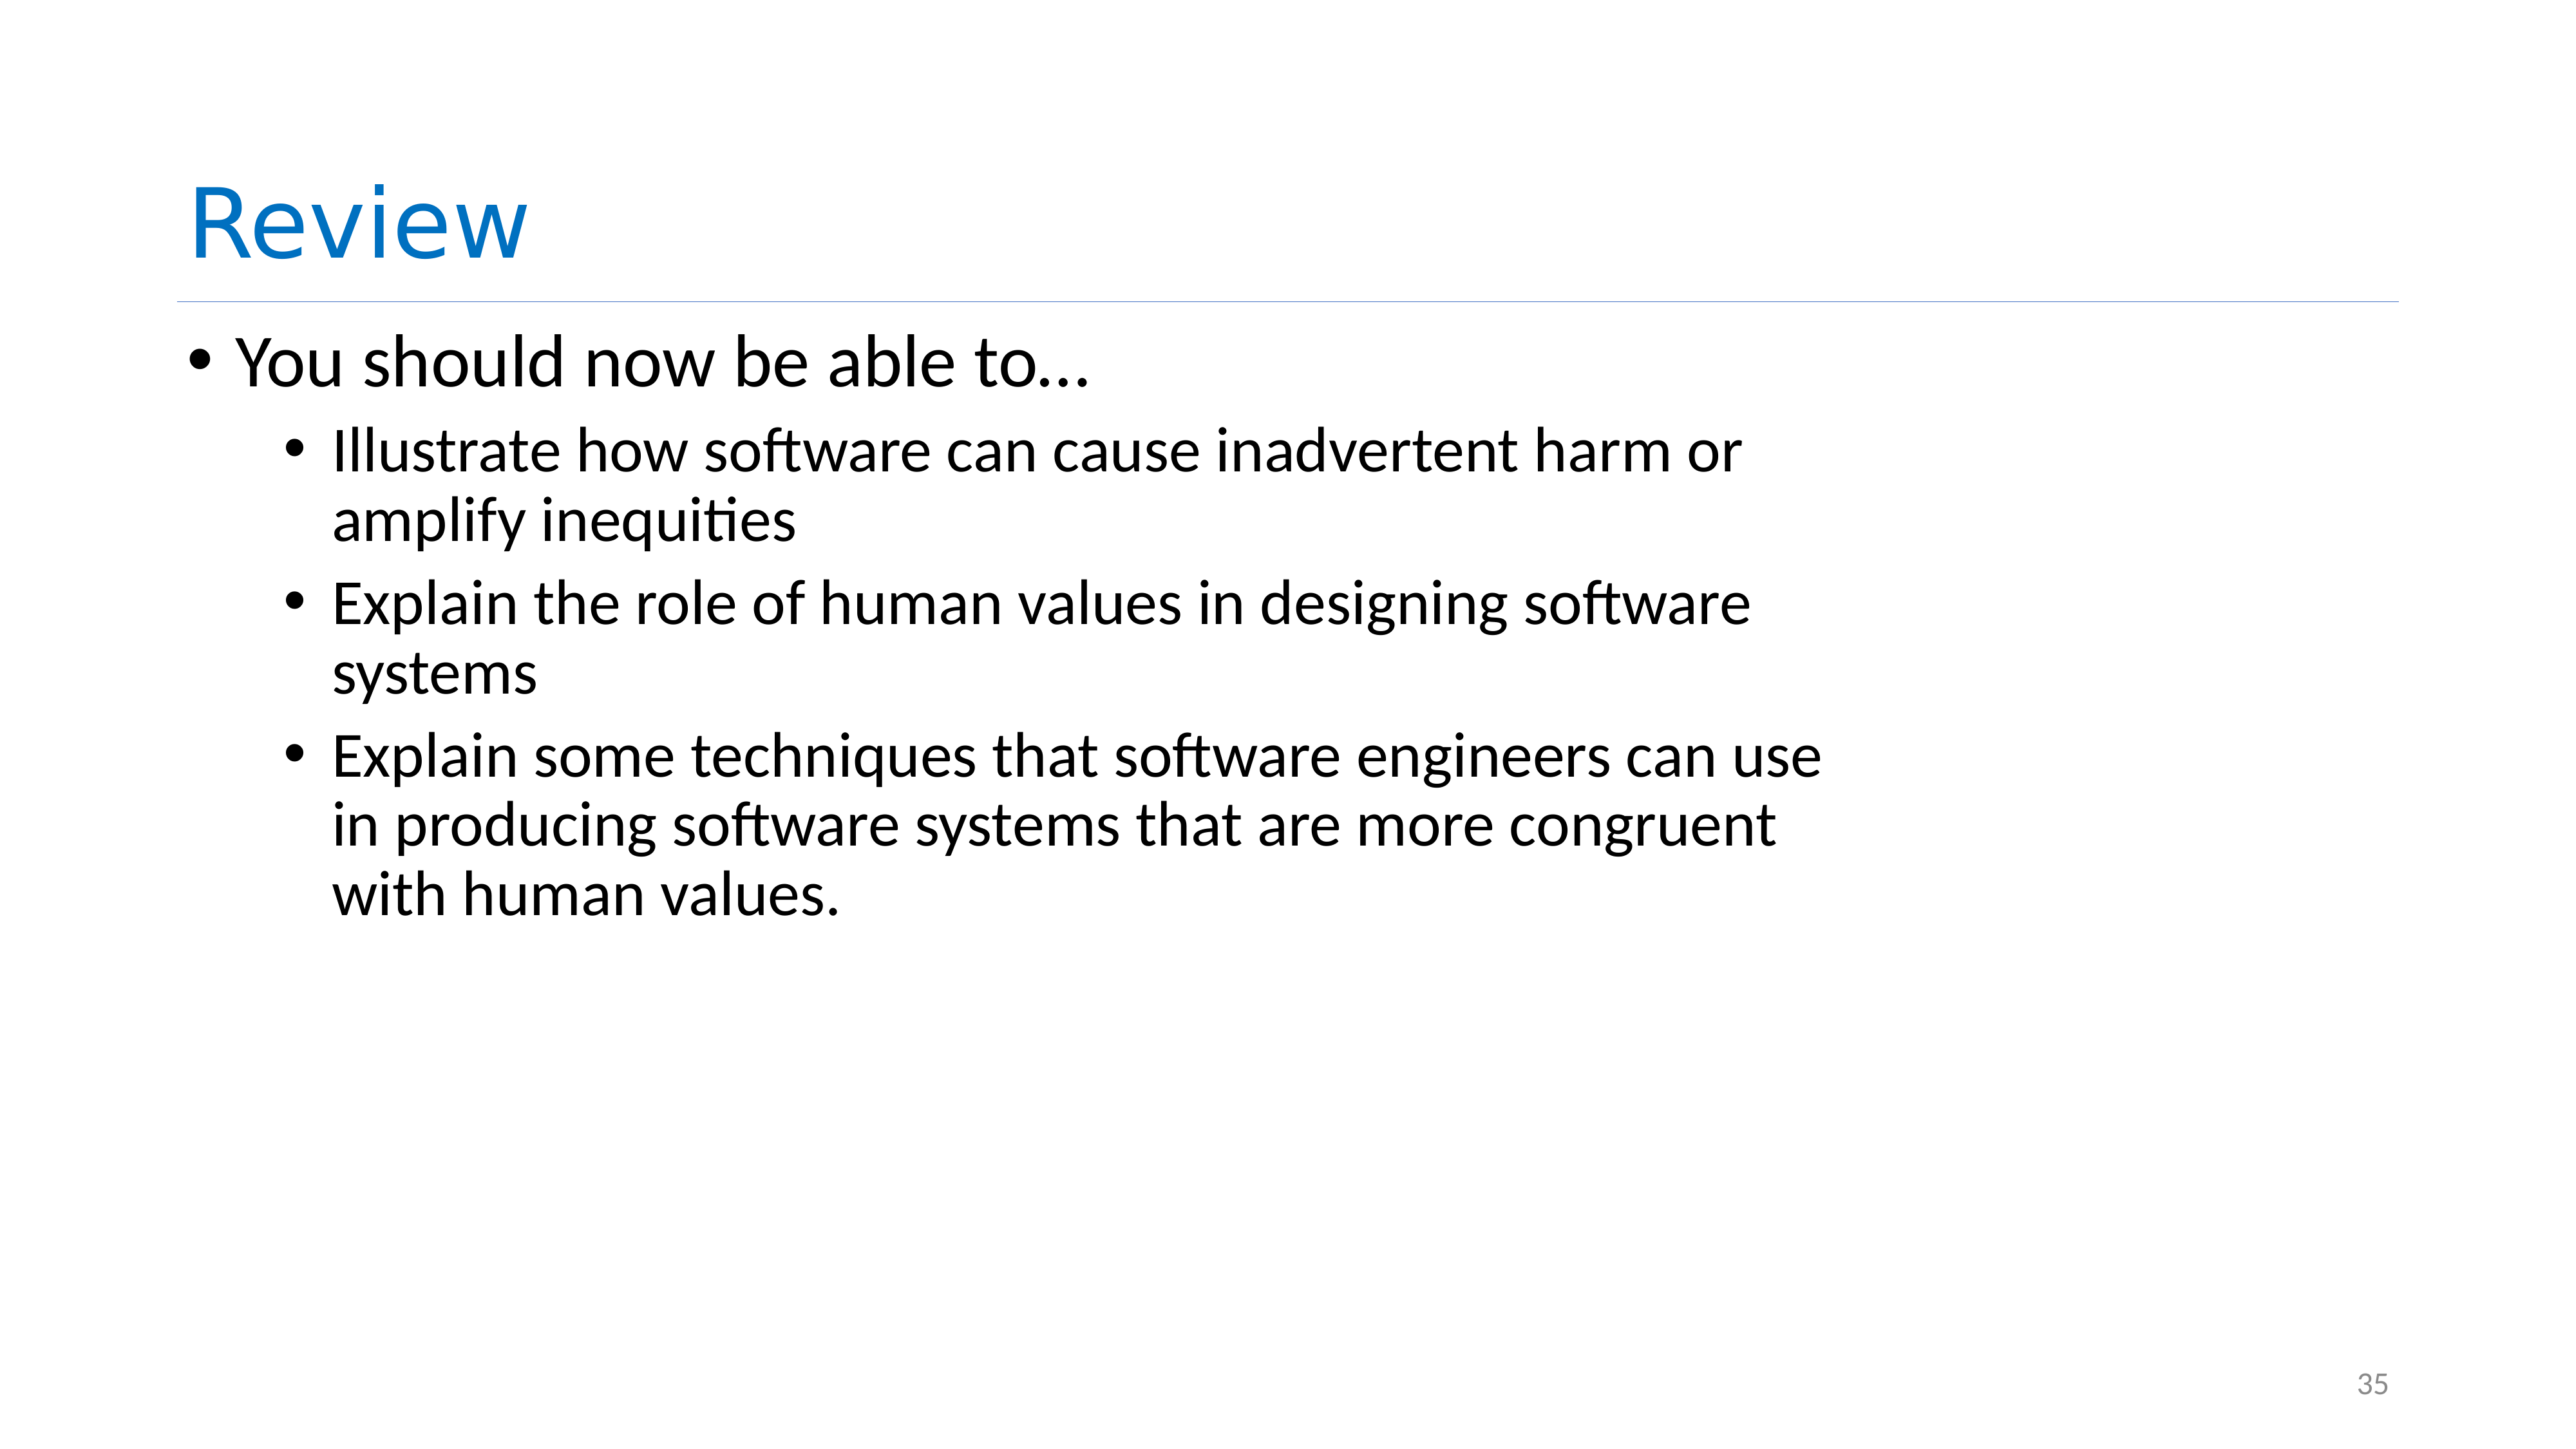

# Review
You should now be able to…
Illustrate how software can cause inadvertent harm or amplify inequities
Explain the role of human values in designing software systems
Explain some techniques that software engineers can use in producing software systems that are more congruent with human values.
35